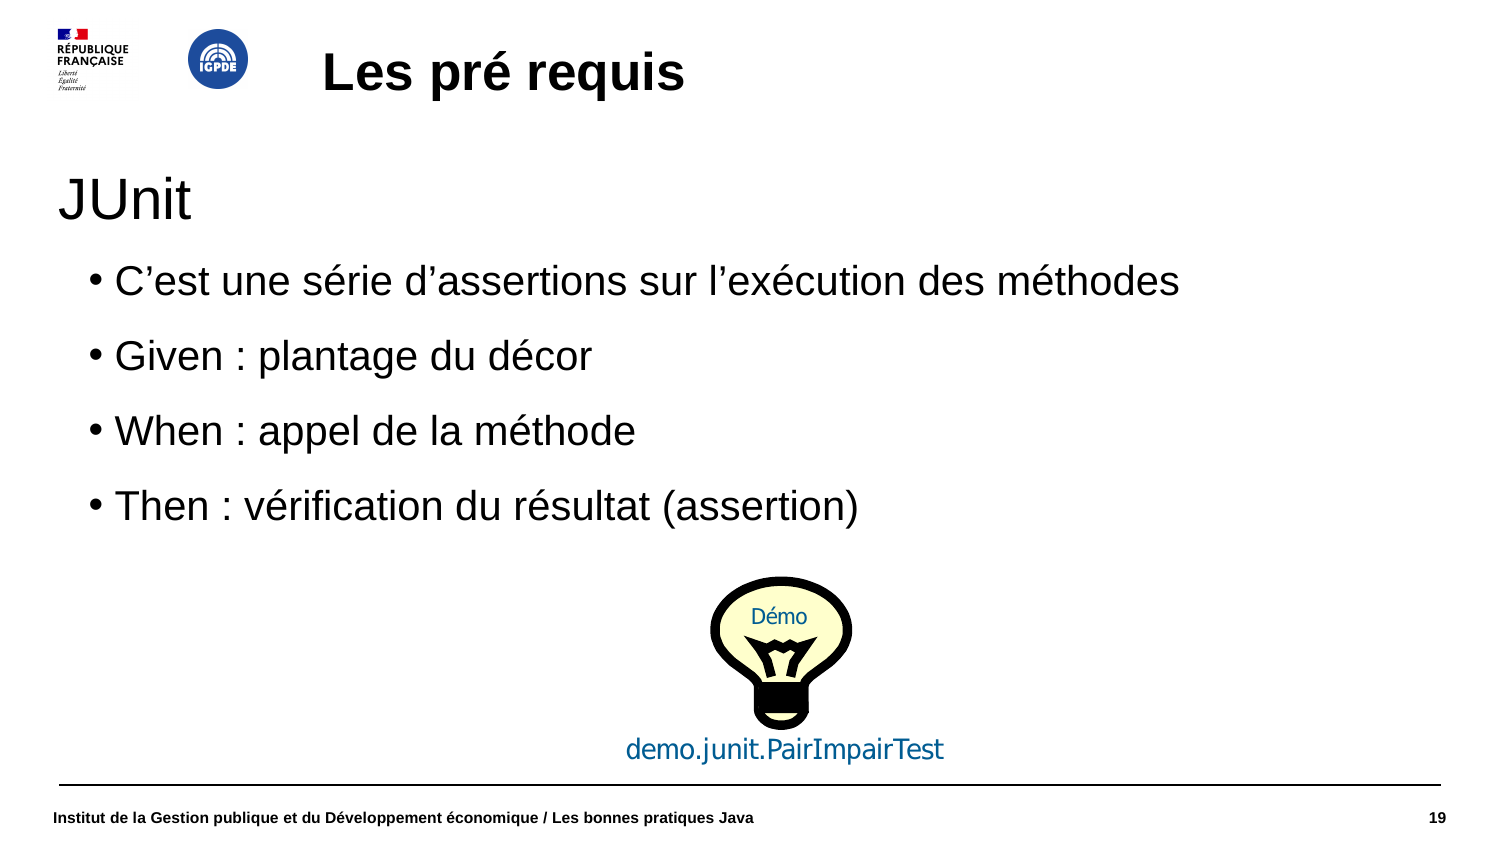

# Les pré requis
JUnit
 C’est une série d’assertions sur l’exécution des méthodes
 Given : plantage du décor
 When : appel de la méthode
 Then : vérification du résultat (assertion)

Démo
demo.junit.PairImpairTest
Institut de la Gestion publique et du Développement économique / Les bonnes pratiques Java
19